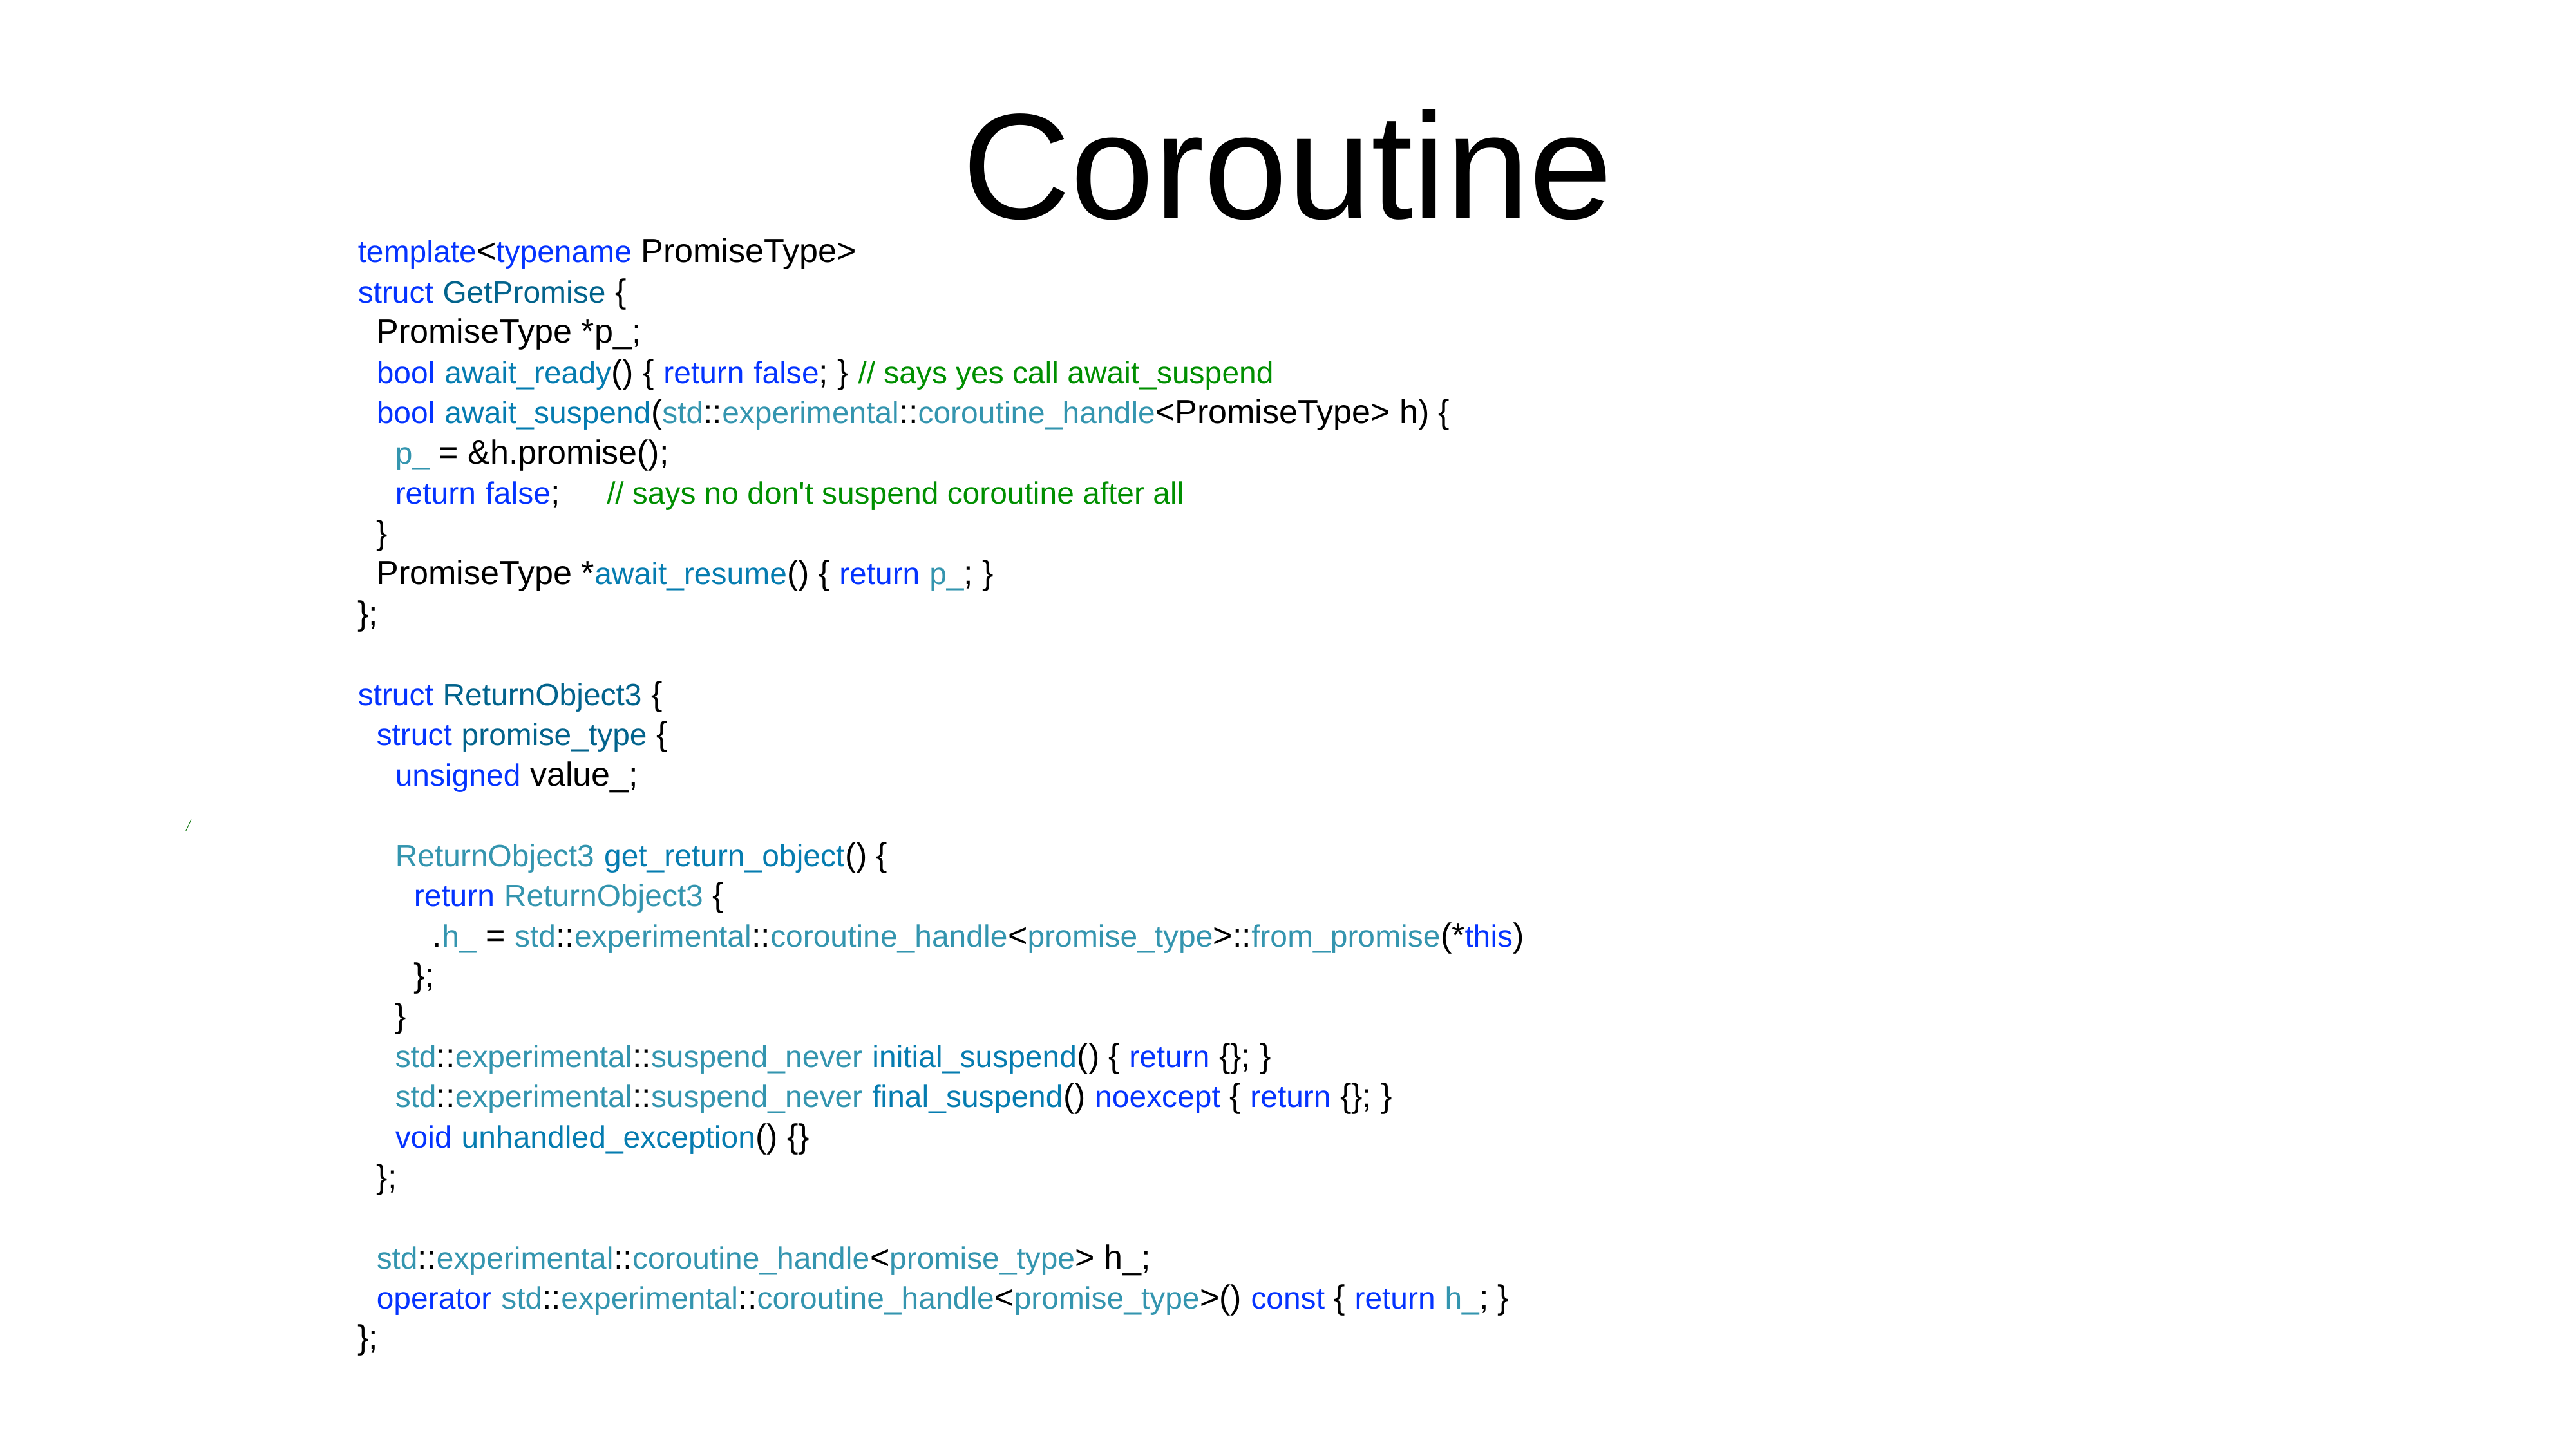

# Coroutine
template<typename PromiseType>
struct GetPromise {
  PromiseType *p_;
  bool await_ready() { return false; } // says yes call await_suspend
  bool await_suspend(std::experimental::coroutine_handle<PromiseType> h) {
    p_ = &h.promise();
    return false;     // says no don't suspend coroutine after all
  }
  PromiseType *await_resume() { return p_; }
};

struct ReturnObject3 {
  struct promise_type {
    unsigned value_;

    ReturnObject3 get_return_object() {
      return ReturnObject3 {
        .h_ = std::experimental::coroutine_handle<promise_type>::from_promise(*this)
      };
    }
    std::experimental::suspend_never initial_suspend() { return {}; }
    std::experimental::suspend_never final_suspend() noexcept { return {}; }
    void unhandled_exception() {}
  };

  std::experimental::coroutine_handle<promise_type> h_;
  operator std::experimental::coroutine_handle<promise_type>() const { return h_; }
};
/